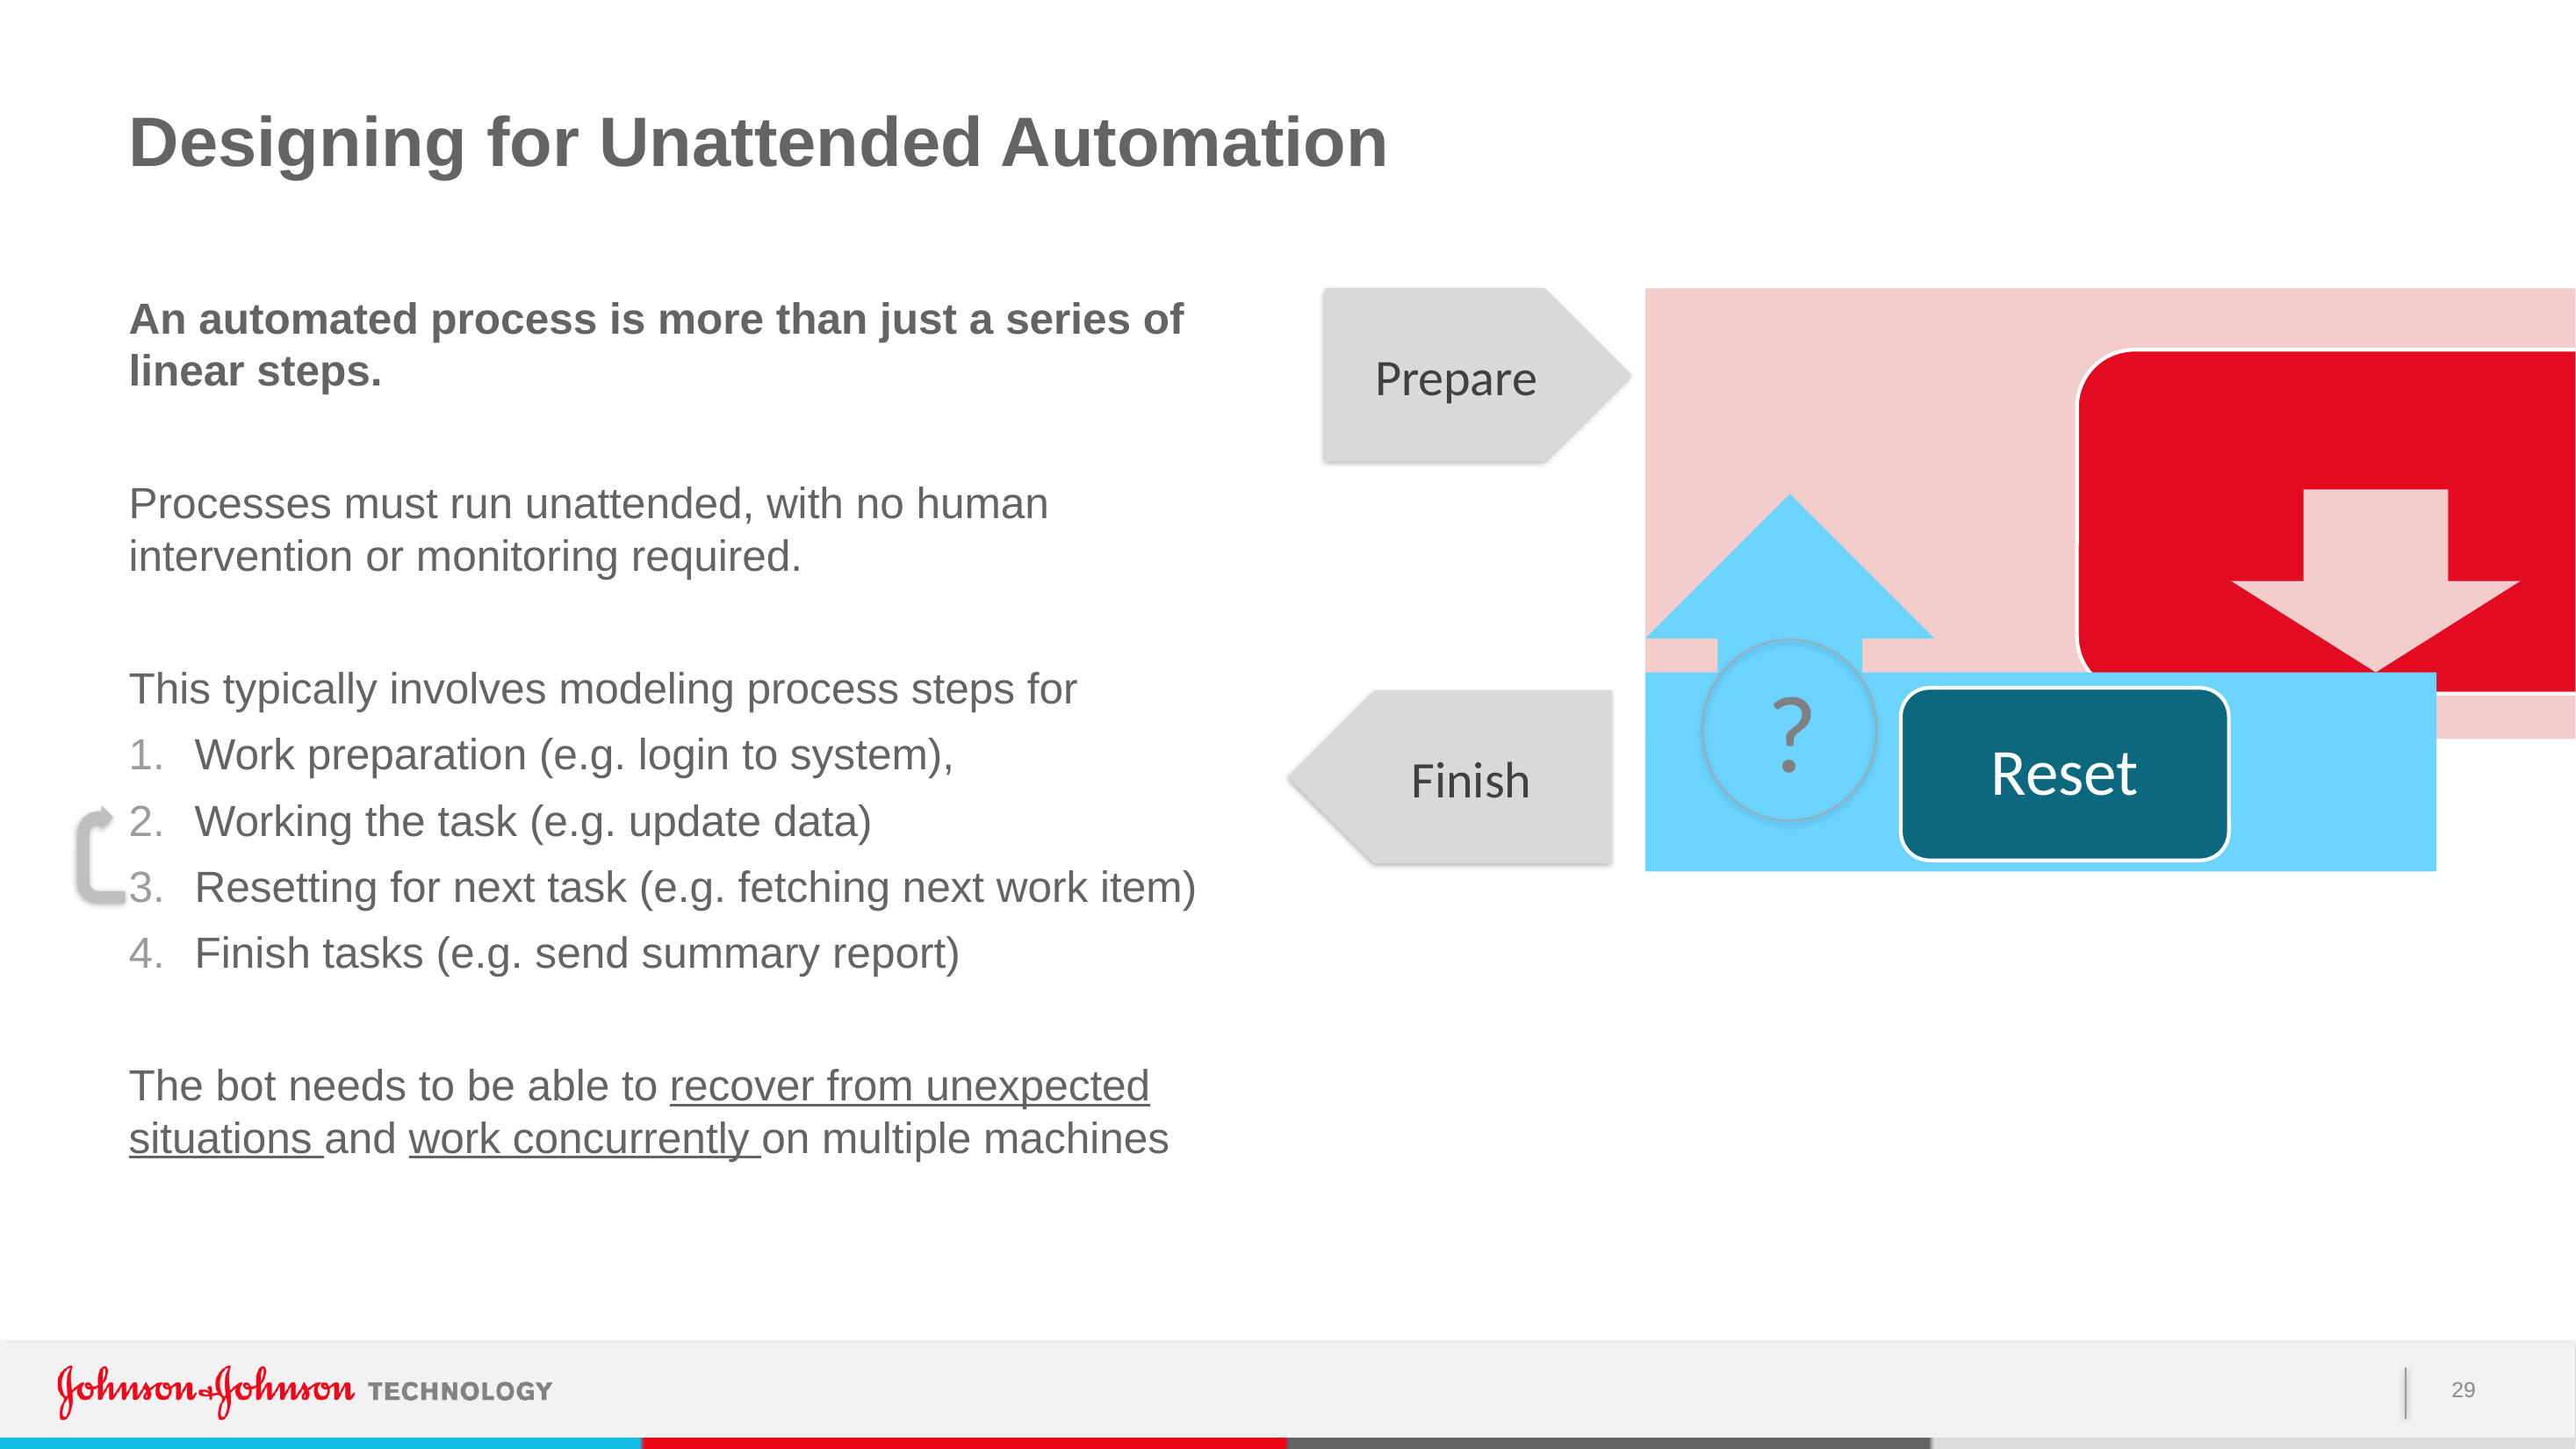

# Designing for Unattended Automation

An automated process is more than just a series of linear steps.

Processes must run unattended, with no human intervention or monitoring required.

This typically involves modeling process steps for
Work preparation (e.g. login to system),
Working the task (e.g. update data)
Resetting for next task (e.g. fetching next work item)
Finish tasks (e.g. send summary report)

The bot needs to be able to recover from unexpected situations and work concurrently on multiple machines

Prepare
Work

?

Reset
Finish

29